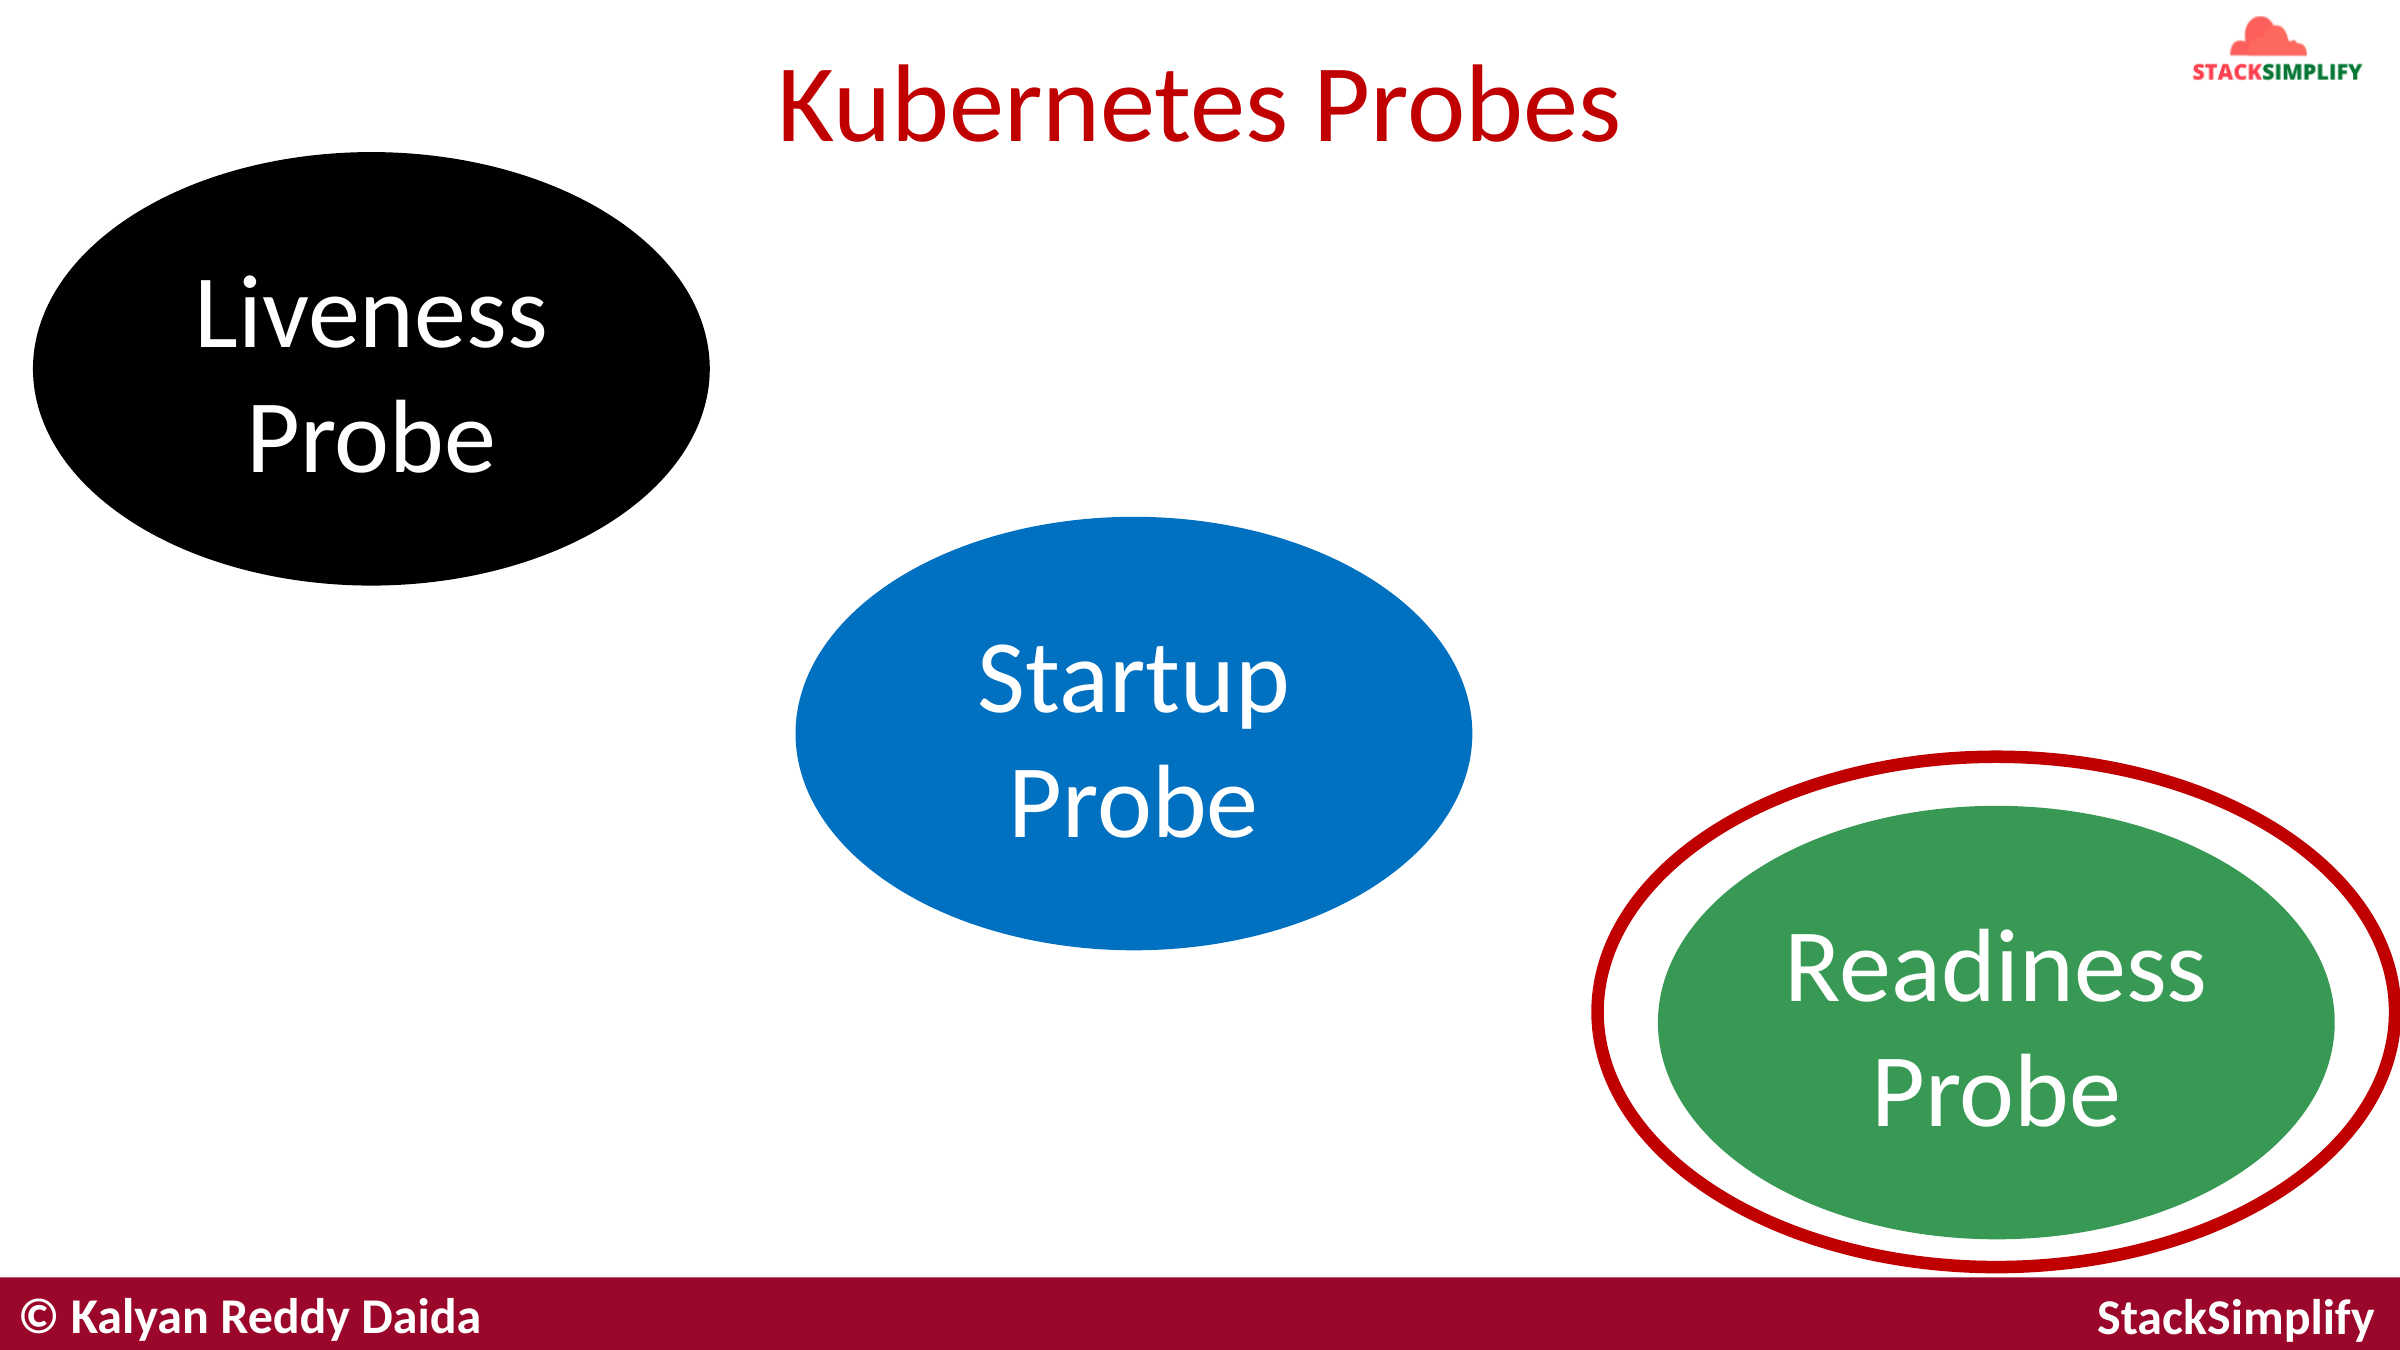

# Kubernetes Probes
Liveness Probe
Startup Probe

Readiness Probe
© Kalyan Reddy Daida